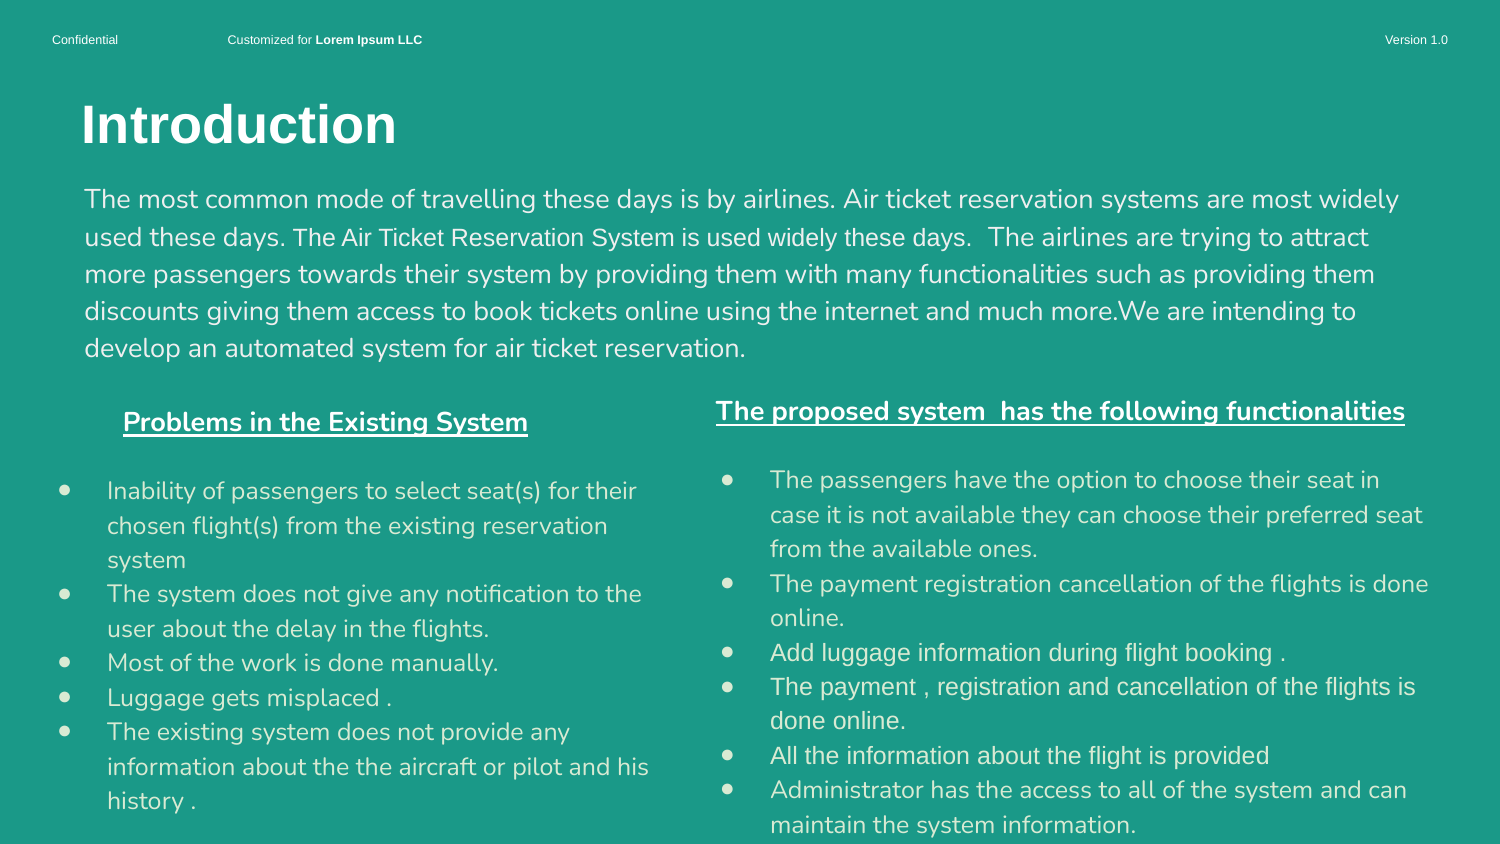

# Introduction
The most common mode of travelling these days is by airlines. Air ticket reservation systems are most widely used these days. The Air Ticket Reservation System is used widely these days.  The airlines are trying to attract more passengers towards their system by providing them with many functionalities such as providing them discounts giving them access to book tickets online using the internet and much more.We are intending to develop an automated system for air ticket reservation.

   The proposed system  has the following functionalities
The passengers have the option to choose their seat in case it is not available they can choose their preferred seat from the available ones.
The payment registration cancellation of the flights is done online.
Add luggage information during flight booking .
The payment , registration and cancellation of the flights is done online.
All the information about the flight is provided
Administrator has the access to all of the system and can maintain the system information.
             Problems in the Existing System
Inability of passengers to select seat(s) for their chosen flight(s) from the existing reservation system
The system does not give any notification to the user about the delay in the flights.
Most of the work is done manually.
Luggage gets misplaced .
The existing system does not provide any information about the the aircraft or pilot and his history .